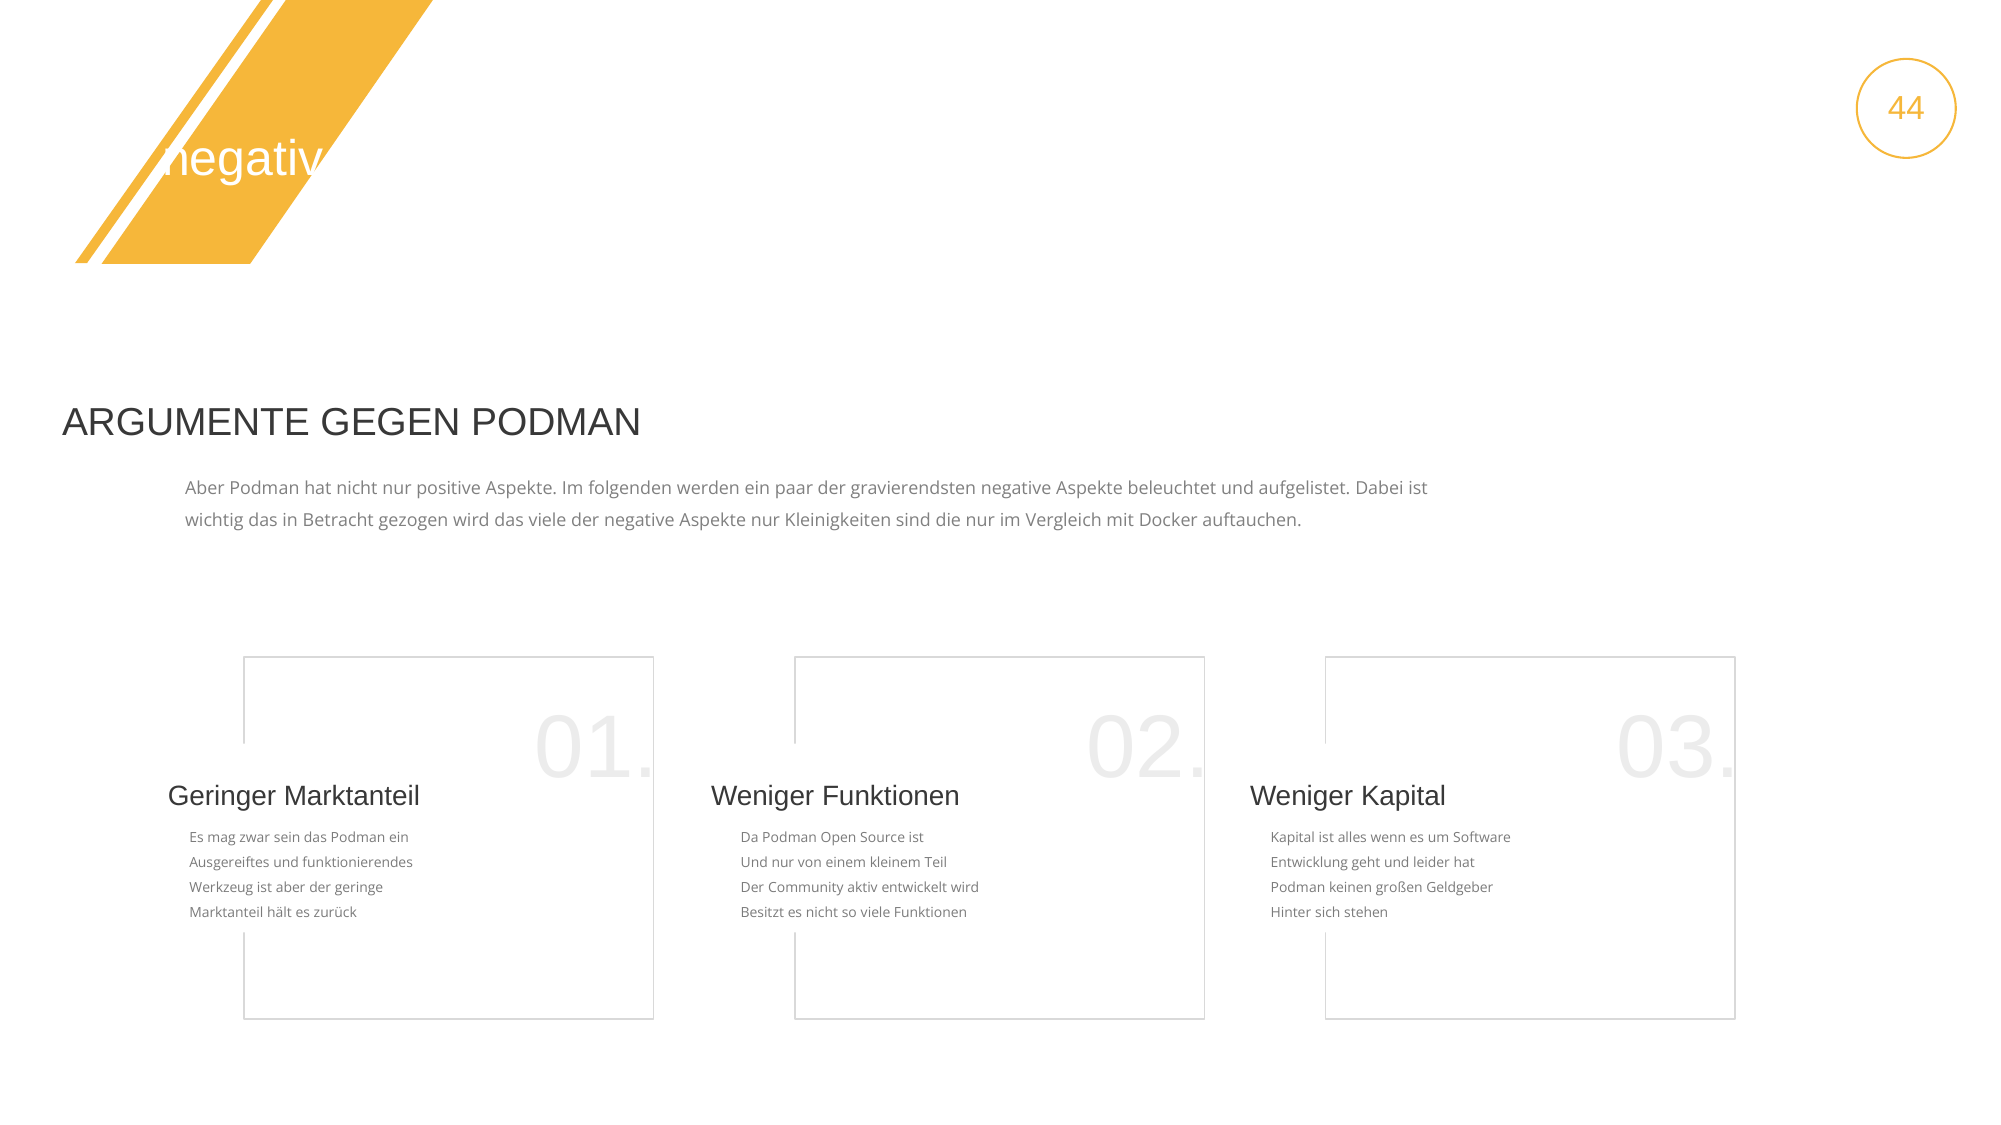

negativ

44
ARGUMENTE GEGEN PODMAN
Aber Podman hat nicht nur positive Aspekte. Im folgenden werden ein paar der gravierendsten negative Aspekte beleuchtet und aufgelistet. Dabei ist wichtig das in Betracht gezogen wird das viele der negative Aspekte nur Kleinigkeiten sind die nur im Vergleich mit Docker auftauchen.

01.

Geringer Marktanteil
Es mag zwar sein das Podman ein
Ausgereiftes und funktionierendes
Werkzeug ist aber der geringe
Marktanteil hält es zurück

02.

Weniger Funktionen
Da Podman Open Source ist
Und nur von einem kleinem Teil
Der Community aktiv entwickelt wird
Besitzt es nicht so viele Funktionen

03.

Weniger Kapital
Kapital ist alles wenn es um Software
Entwicklung geht und leider hat
Podman keinen großen Geldgeber
Hinter sich stehen